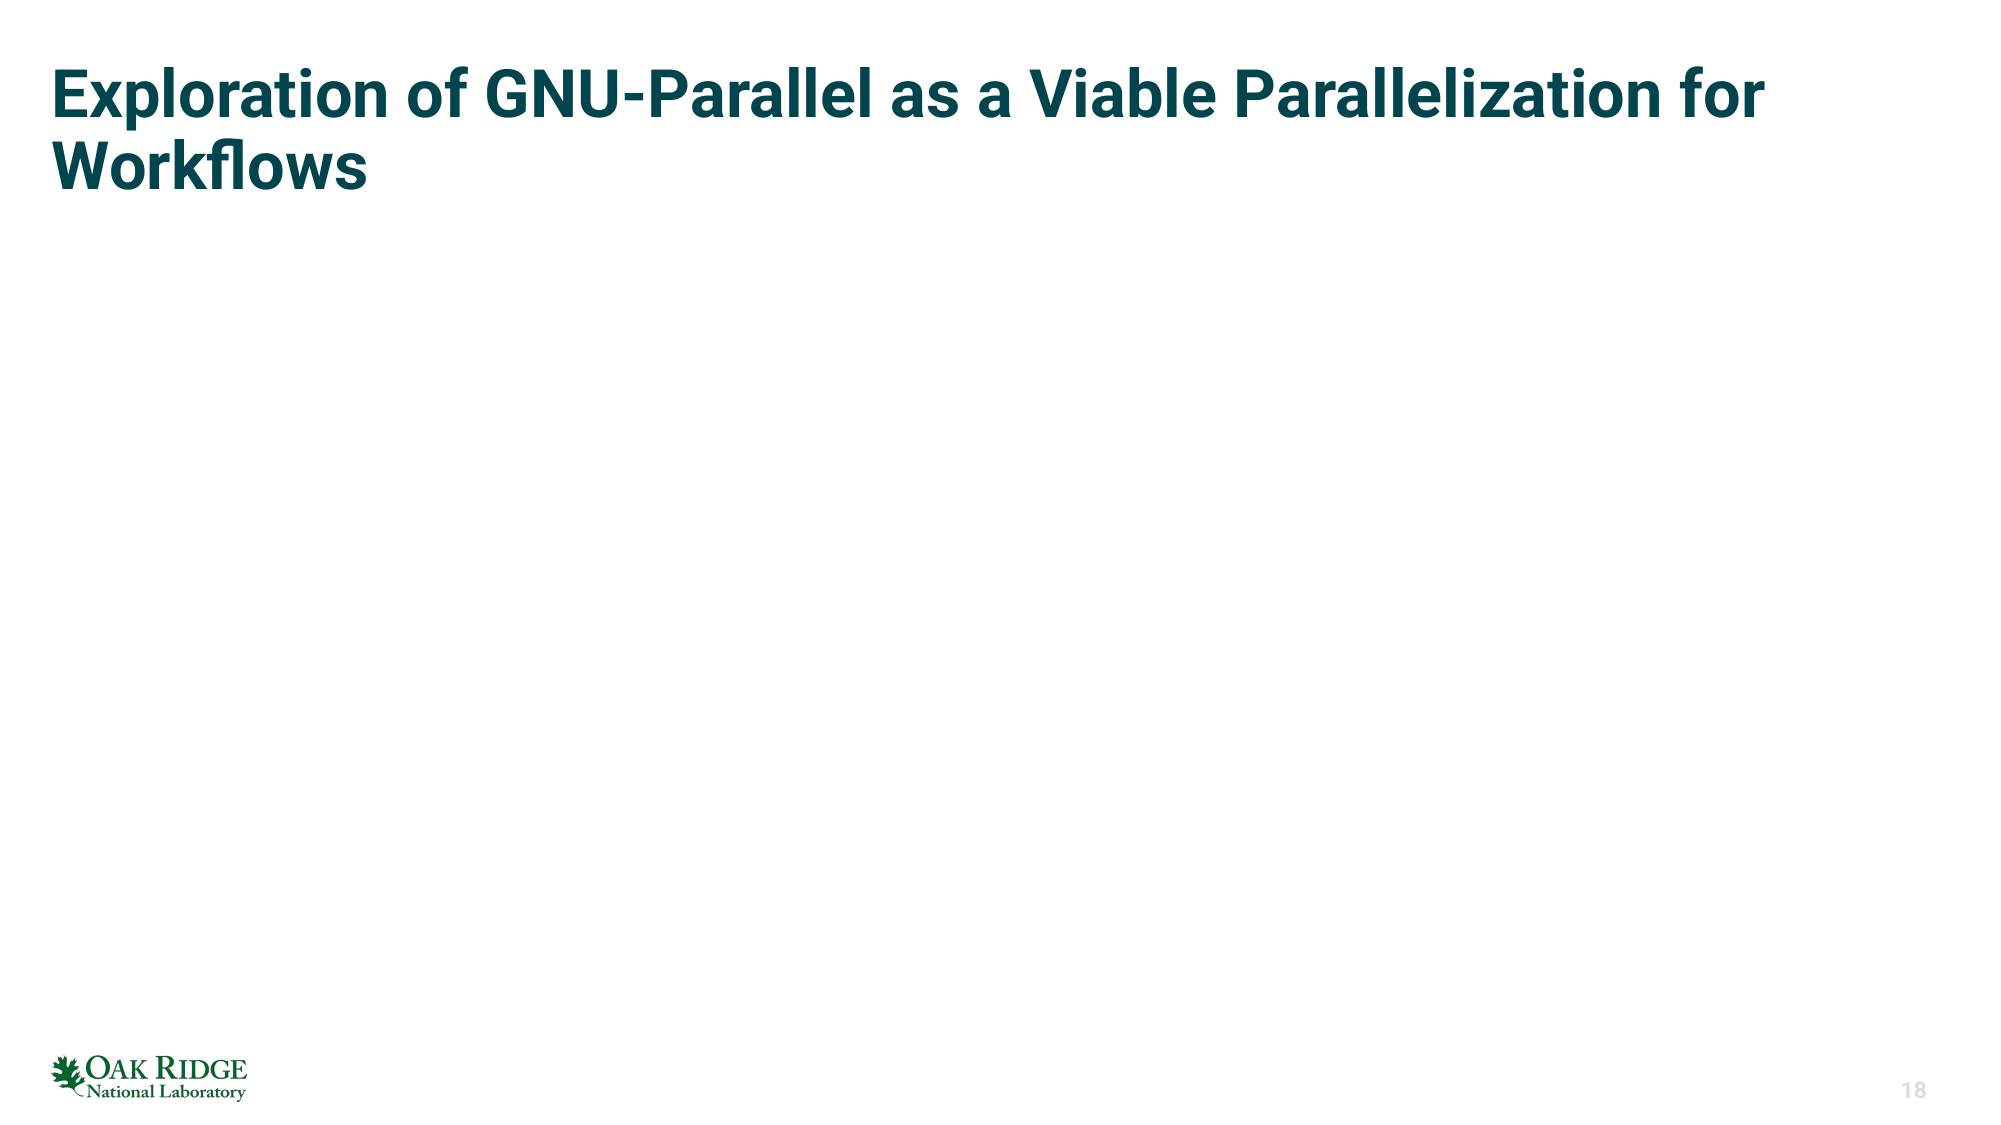

# Exploration of GNU-Parallel as a Viable Parallelization for Workflows